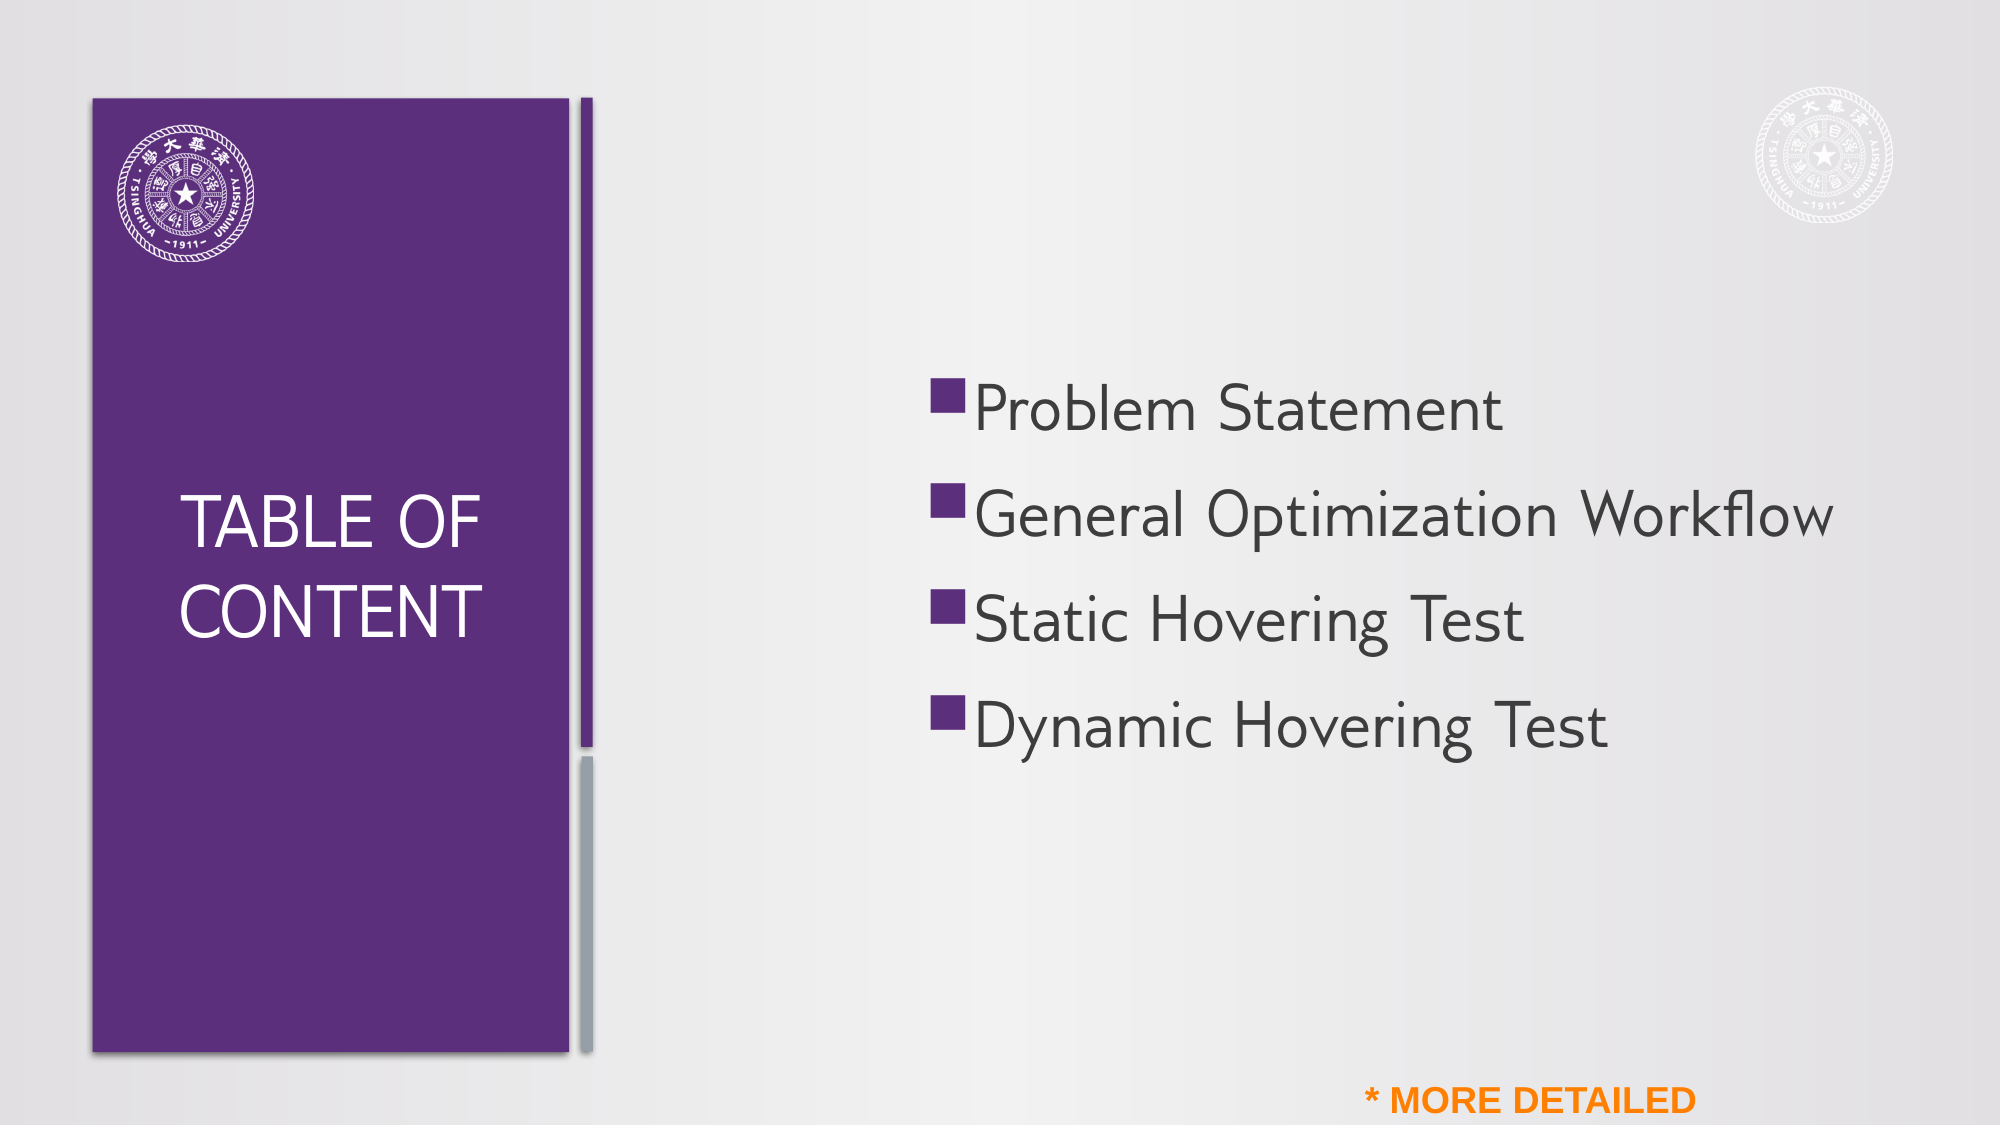

Problem Statement
General Optimization Workflow
Static Hovering Test
Dynamic Hovering Test
# TABLE OF CONTENT
* MORE DETAILED INFORMATION